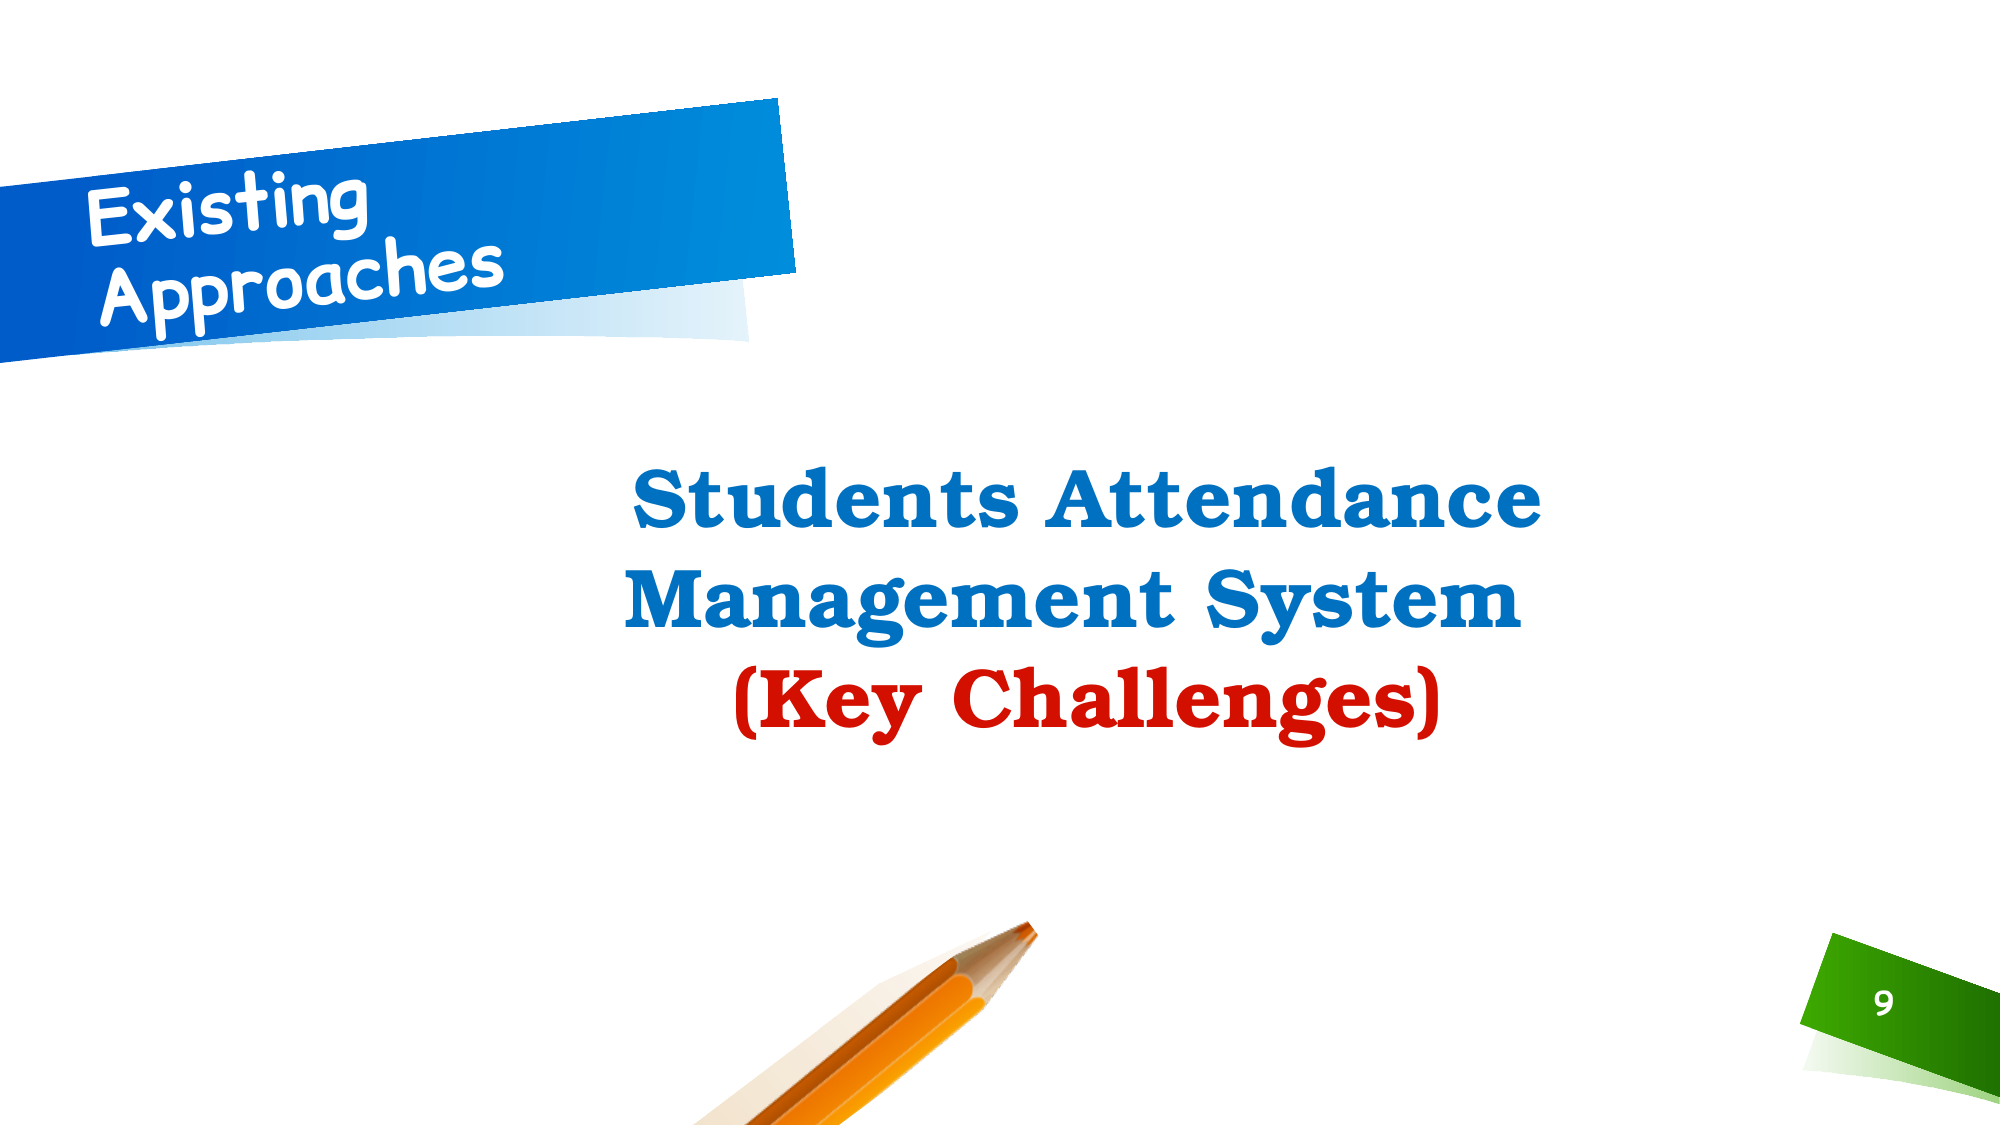

# Existing Approaches
Students Attendance Management System
(Key Challenges)
9